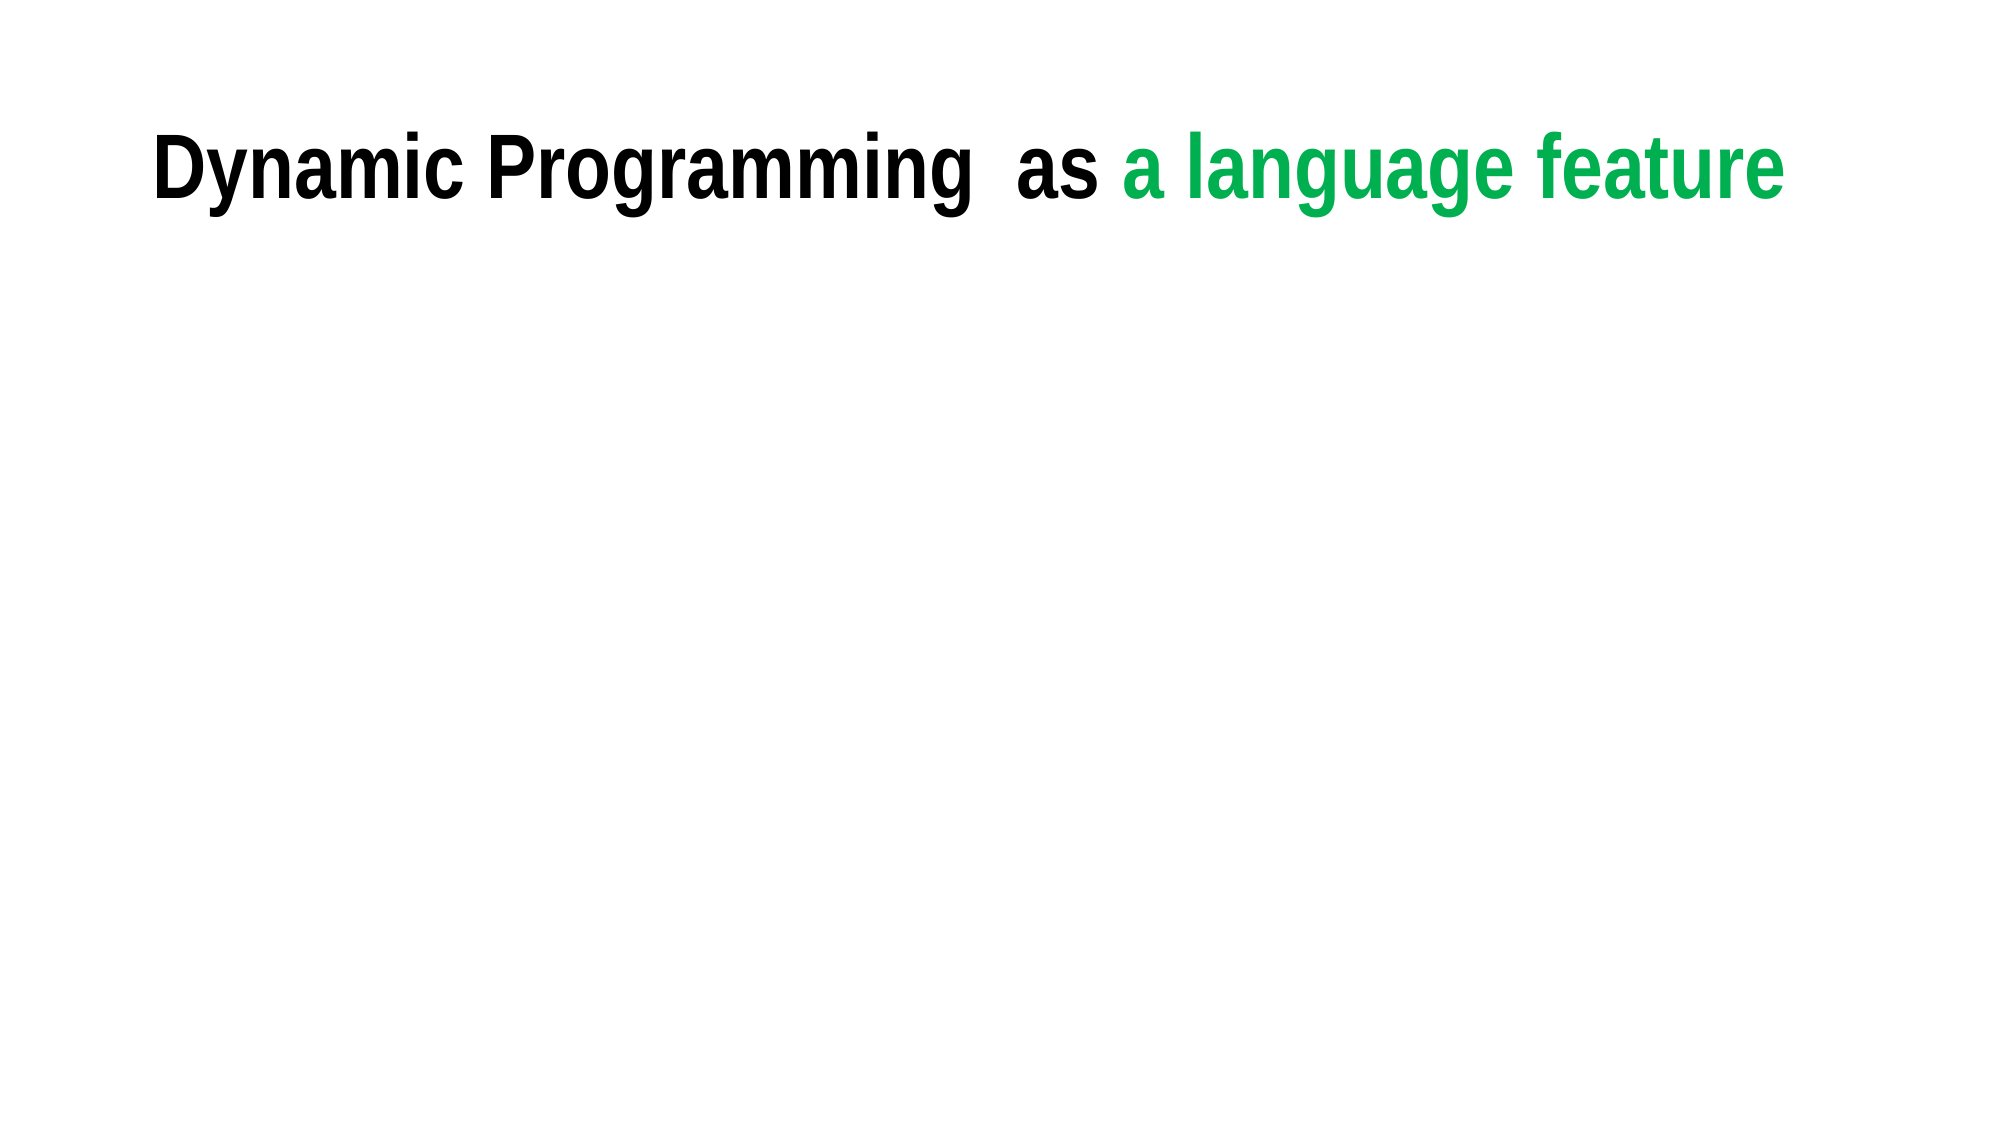

# Dynamic Programming  as a language feature